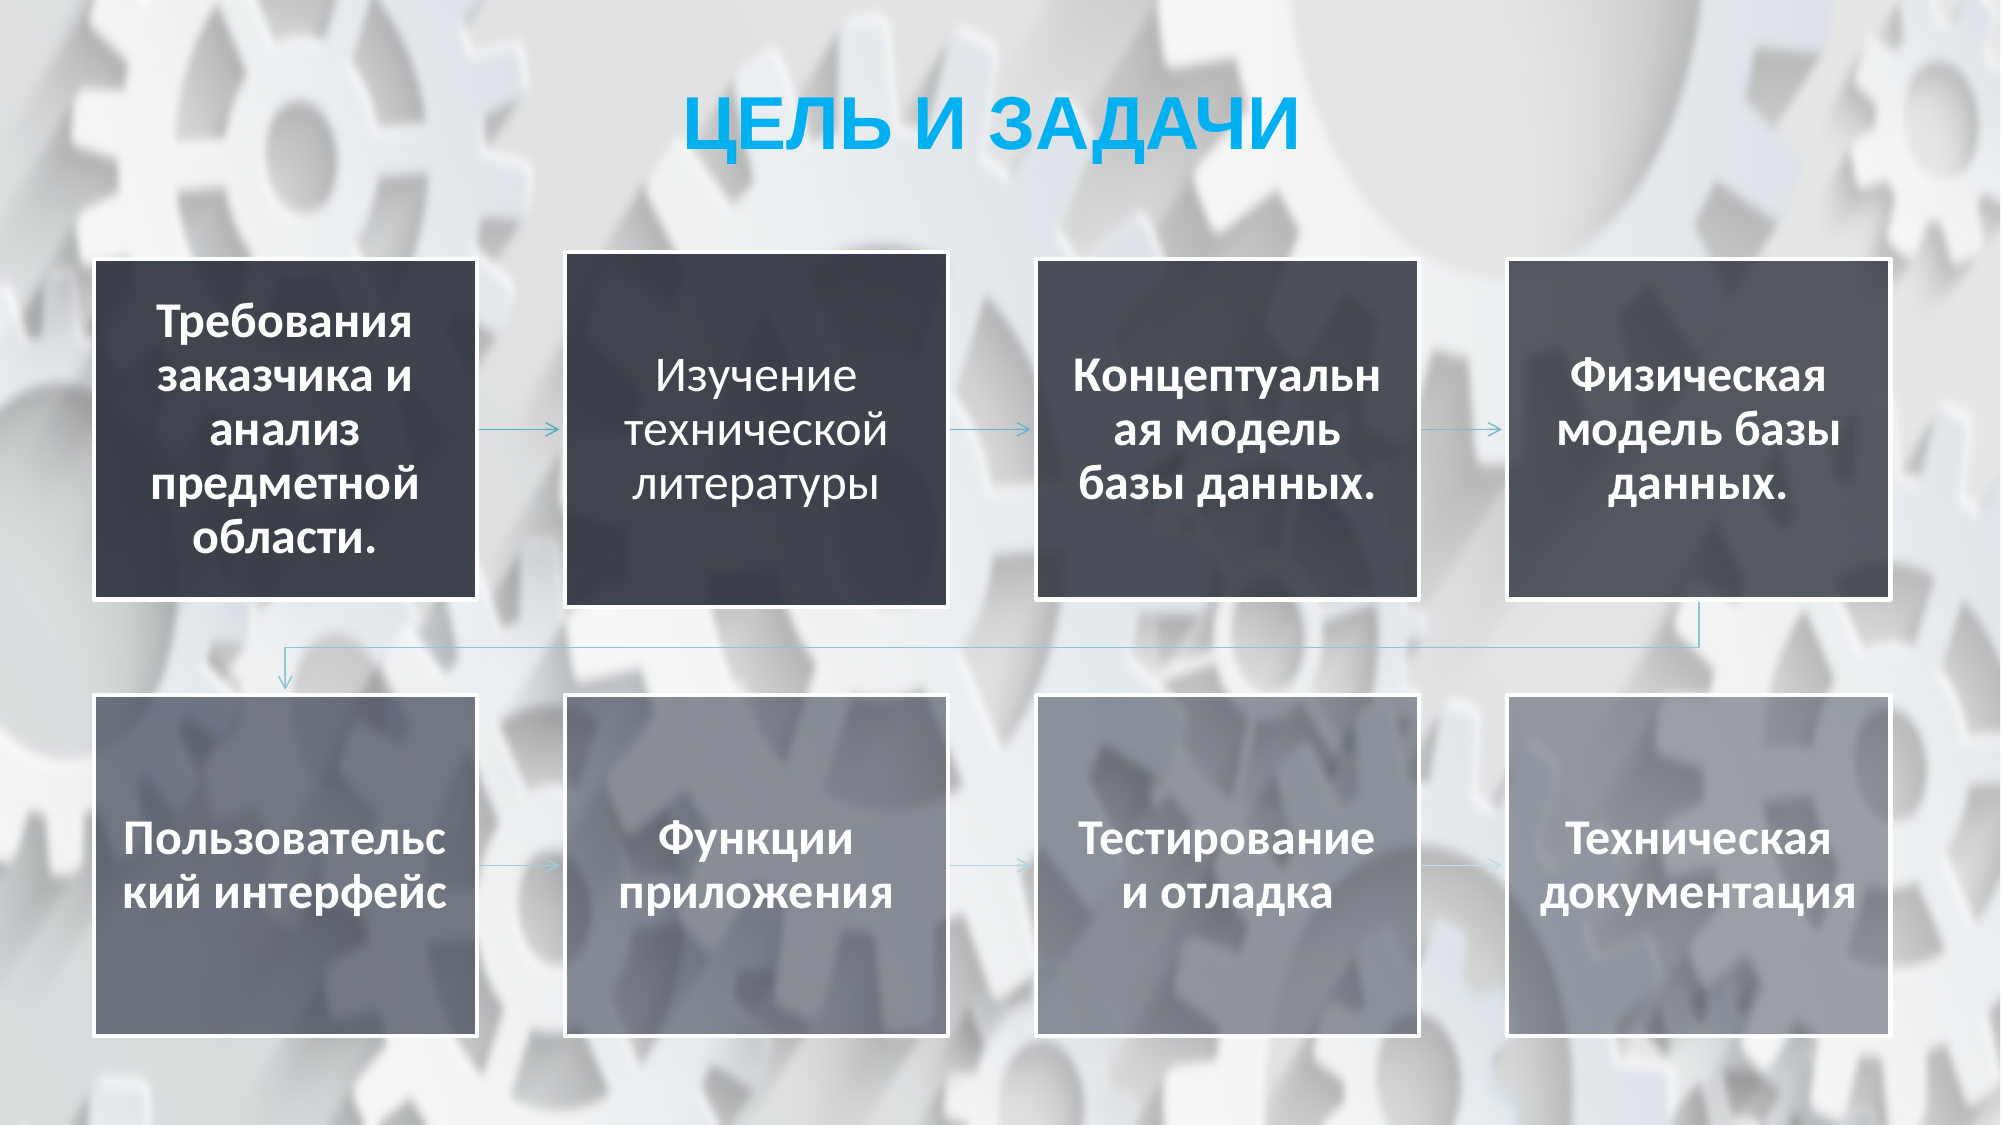

# Цель и задачи

Требования заказчика и анализ предметной области.

Изучение технической литературы

Концептуальная модель базы данных.

Физическая модель базы данных.

Пользовательский интерфейс

Функции приложения

Тестирование и отладка
Техническая документация